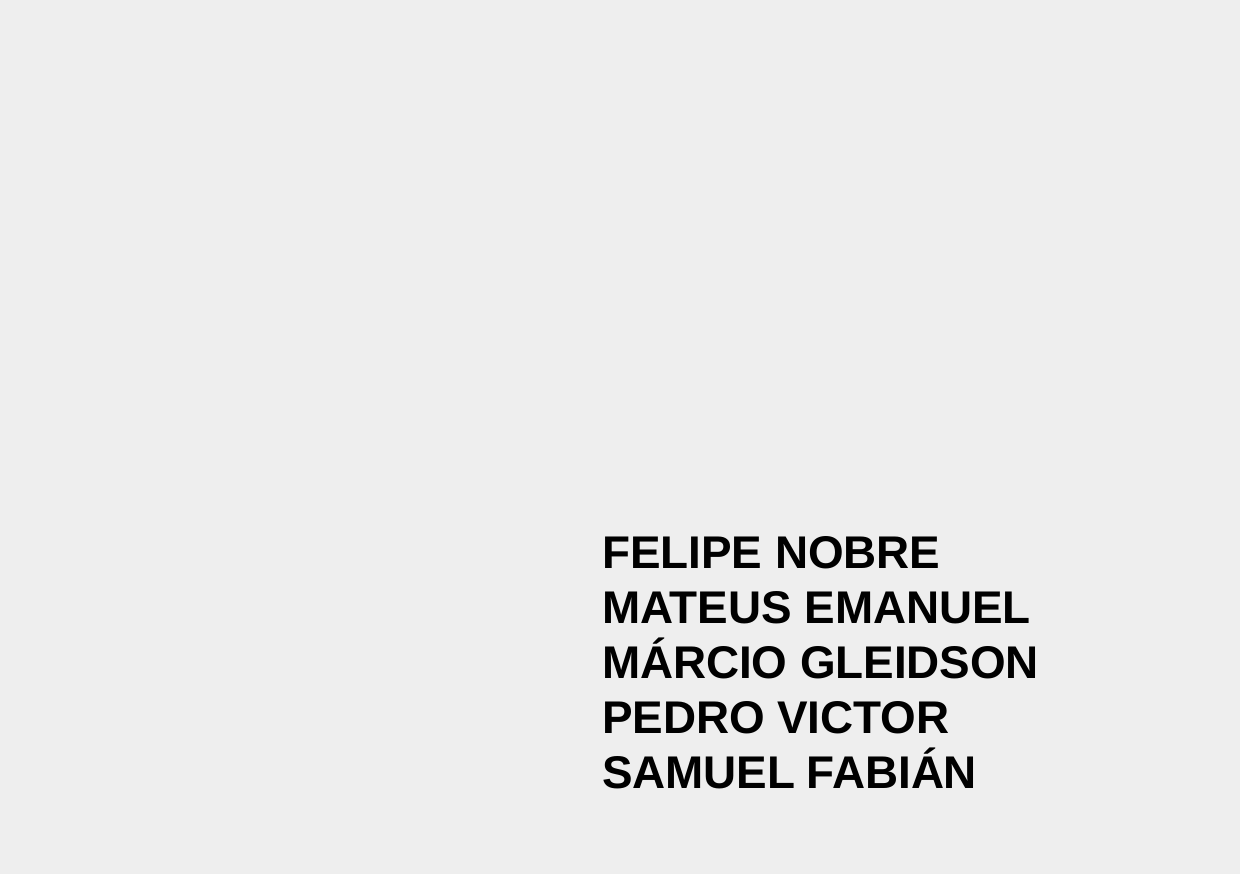

FELIPE NOBRE
MATEUS EMANUEL
MÁRCIO GLEIDSON
PEDRO VICTOR
SAMUEL FABIÁN